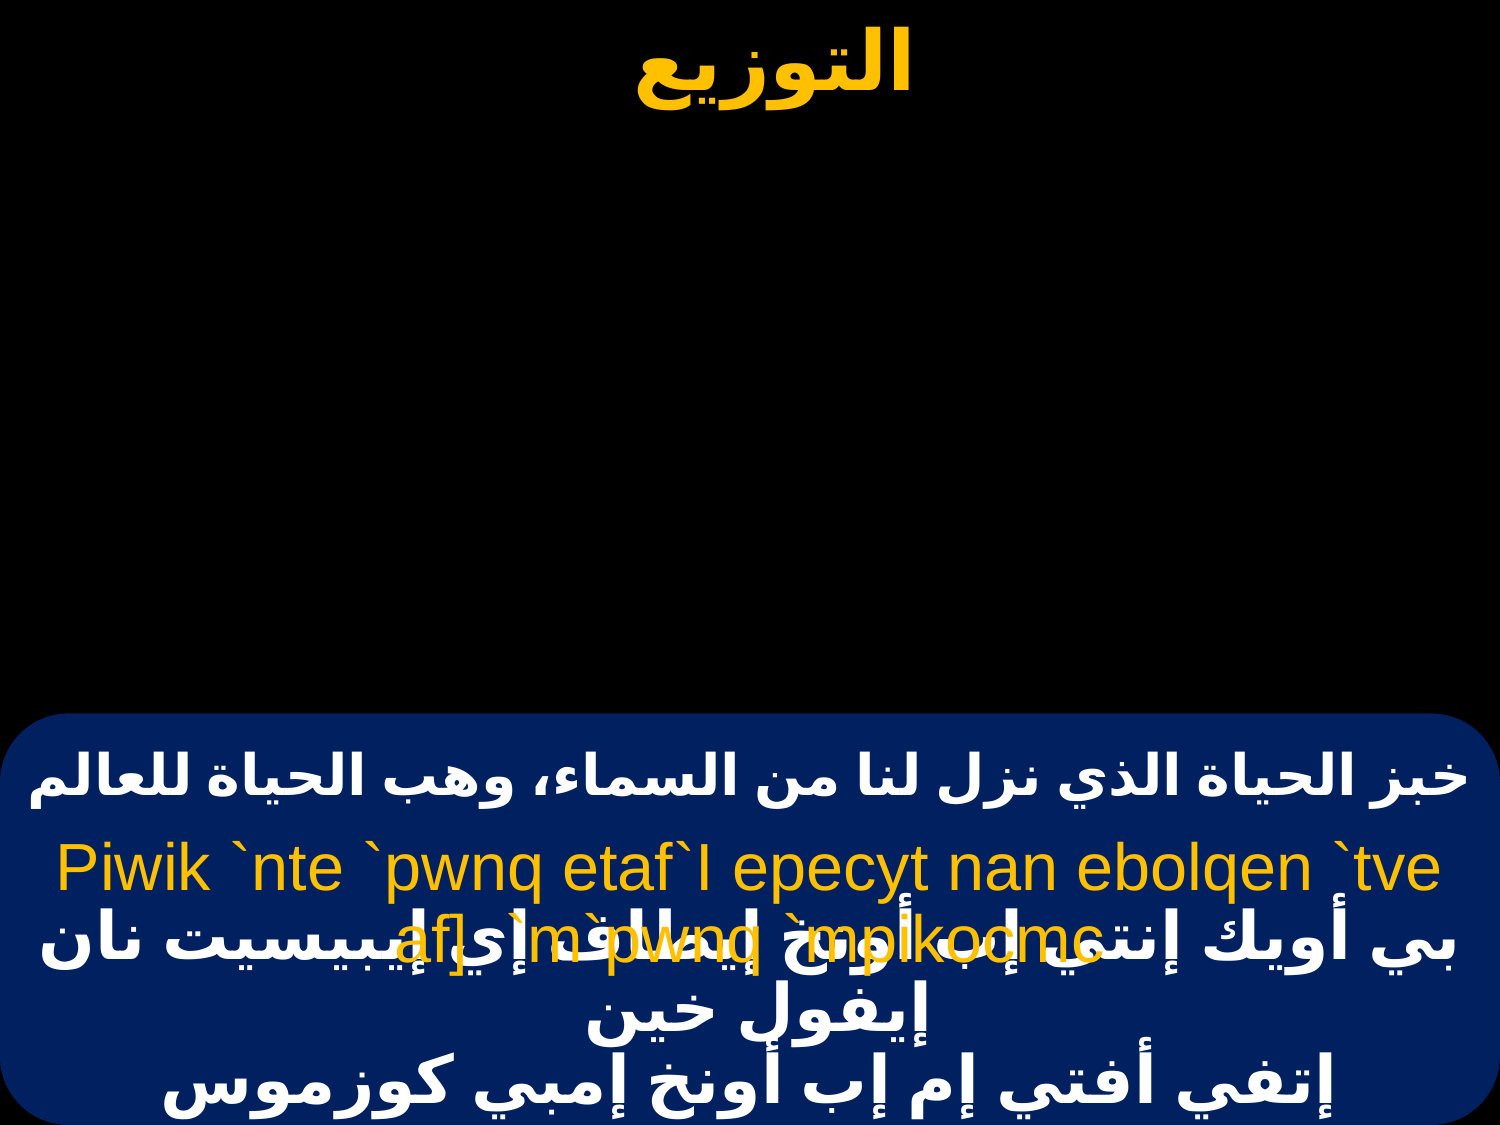

# خبز الحياة الذي نزل لنا من السماء، وهب الحياة للعالم
Piwik `nte `pwnq etaf`I epecyt nan ebolqen `tve af]  `m`pwnq `mpikocmc
بي أويك إنتي إب أونخ إيطاف إي إيبيسيت نان إيفول خين
إتفي أفتي إم إب أونخ إمبي كوزموس